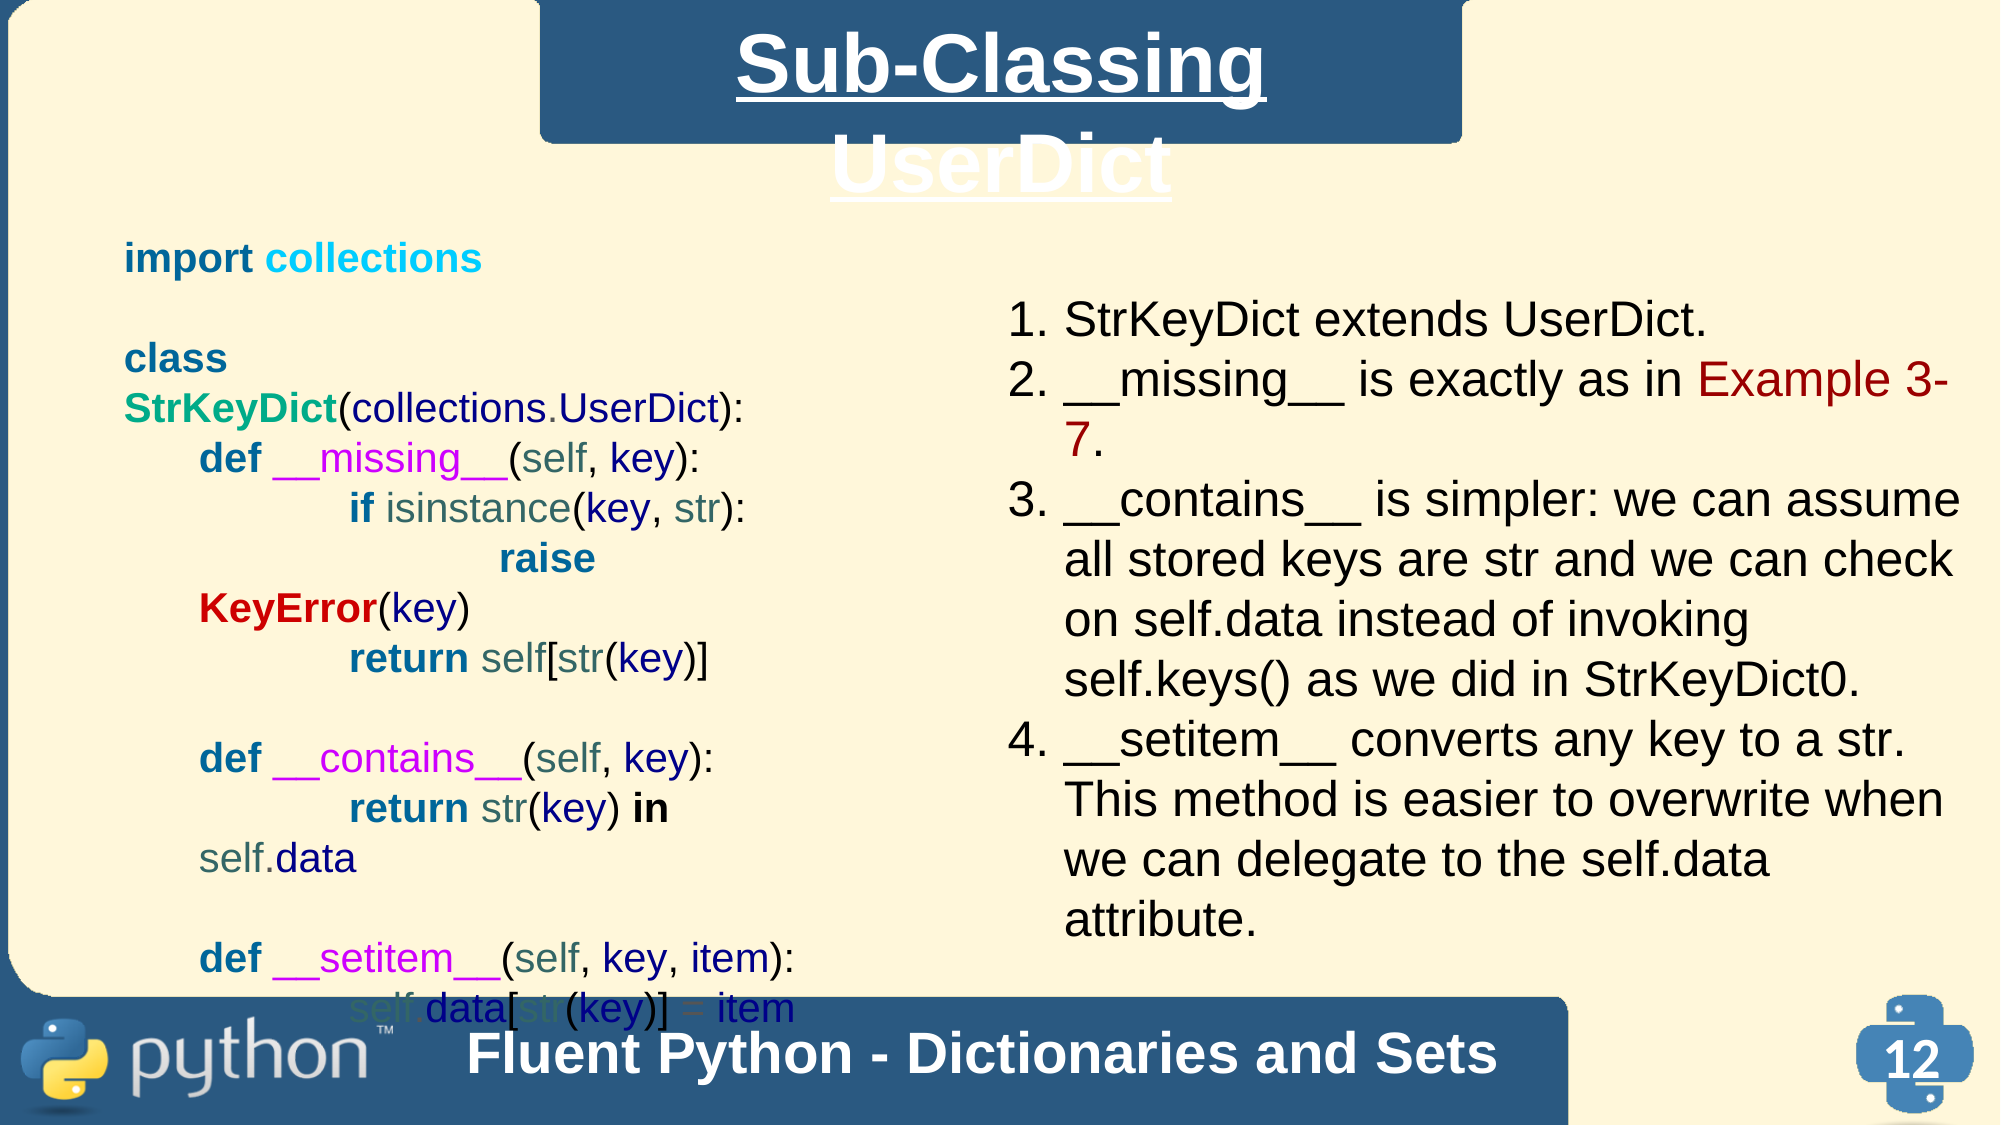

Sub-Classing UserDict
import collections

class StrKeyDict(collections.UserDict):
def __missing__(self, key):
	if isinstance(key, str):
		raise KeyError(key)
	return self[str(key)]

def __contains__(self, key):
	return str(key) in self.data

def __setitem__(self, key, item):
	self.data[str(key)] = item
StrKeyDict extends UserDict.
__missing__ is exactly as in Example 3-7.
__contains__ is simpler: we can assume all stored keys are str and we can check on self.data instead of invoking self.keys() as we did in StrKeyDict0.
__setitem__ converts any key to a str. This method is easier to overwrite when we can delegate to the self.data attribute.
Fluent Python - Dictionaries and Sets
12